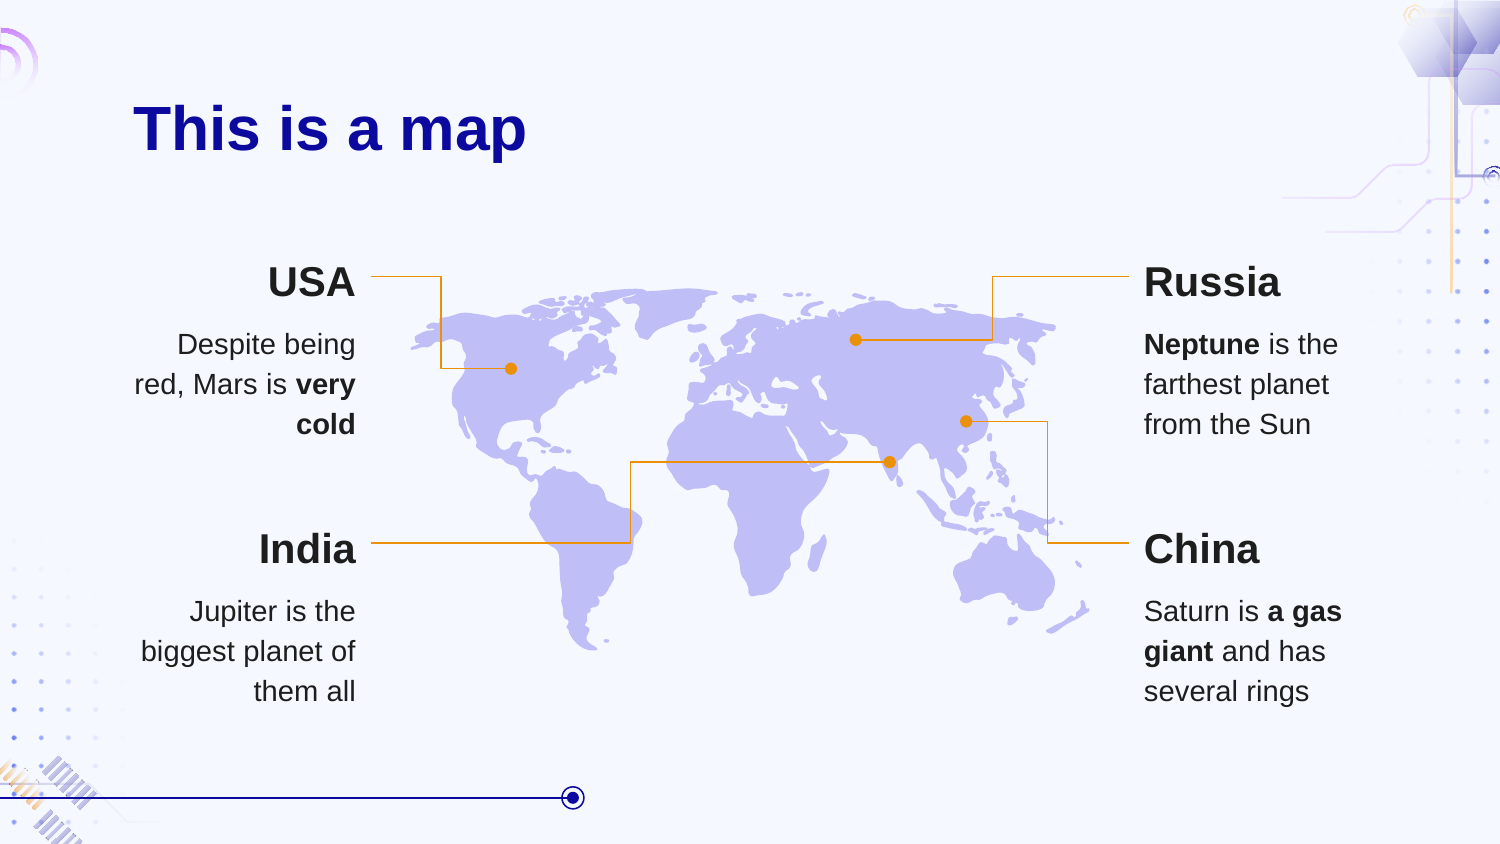

# This is a map
Russia
USA

Despite being red, Mars is very cold
Neptune is the farthest planet from the Sun
China
India
Jupiter is the biggest planet of them all
Saturn is a gas giant and has several rings